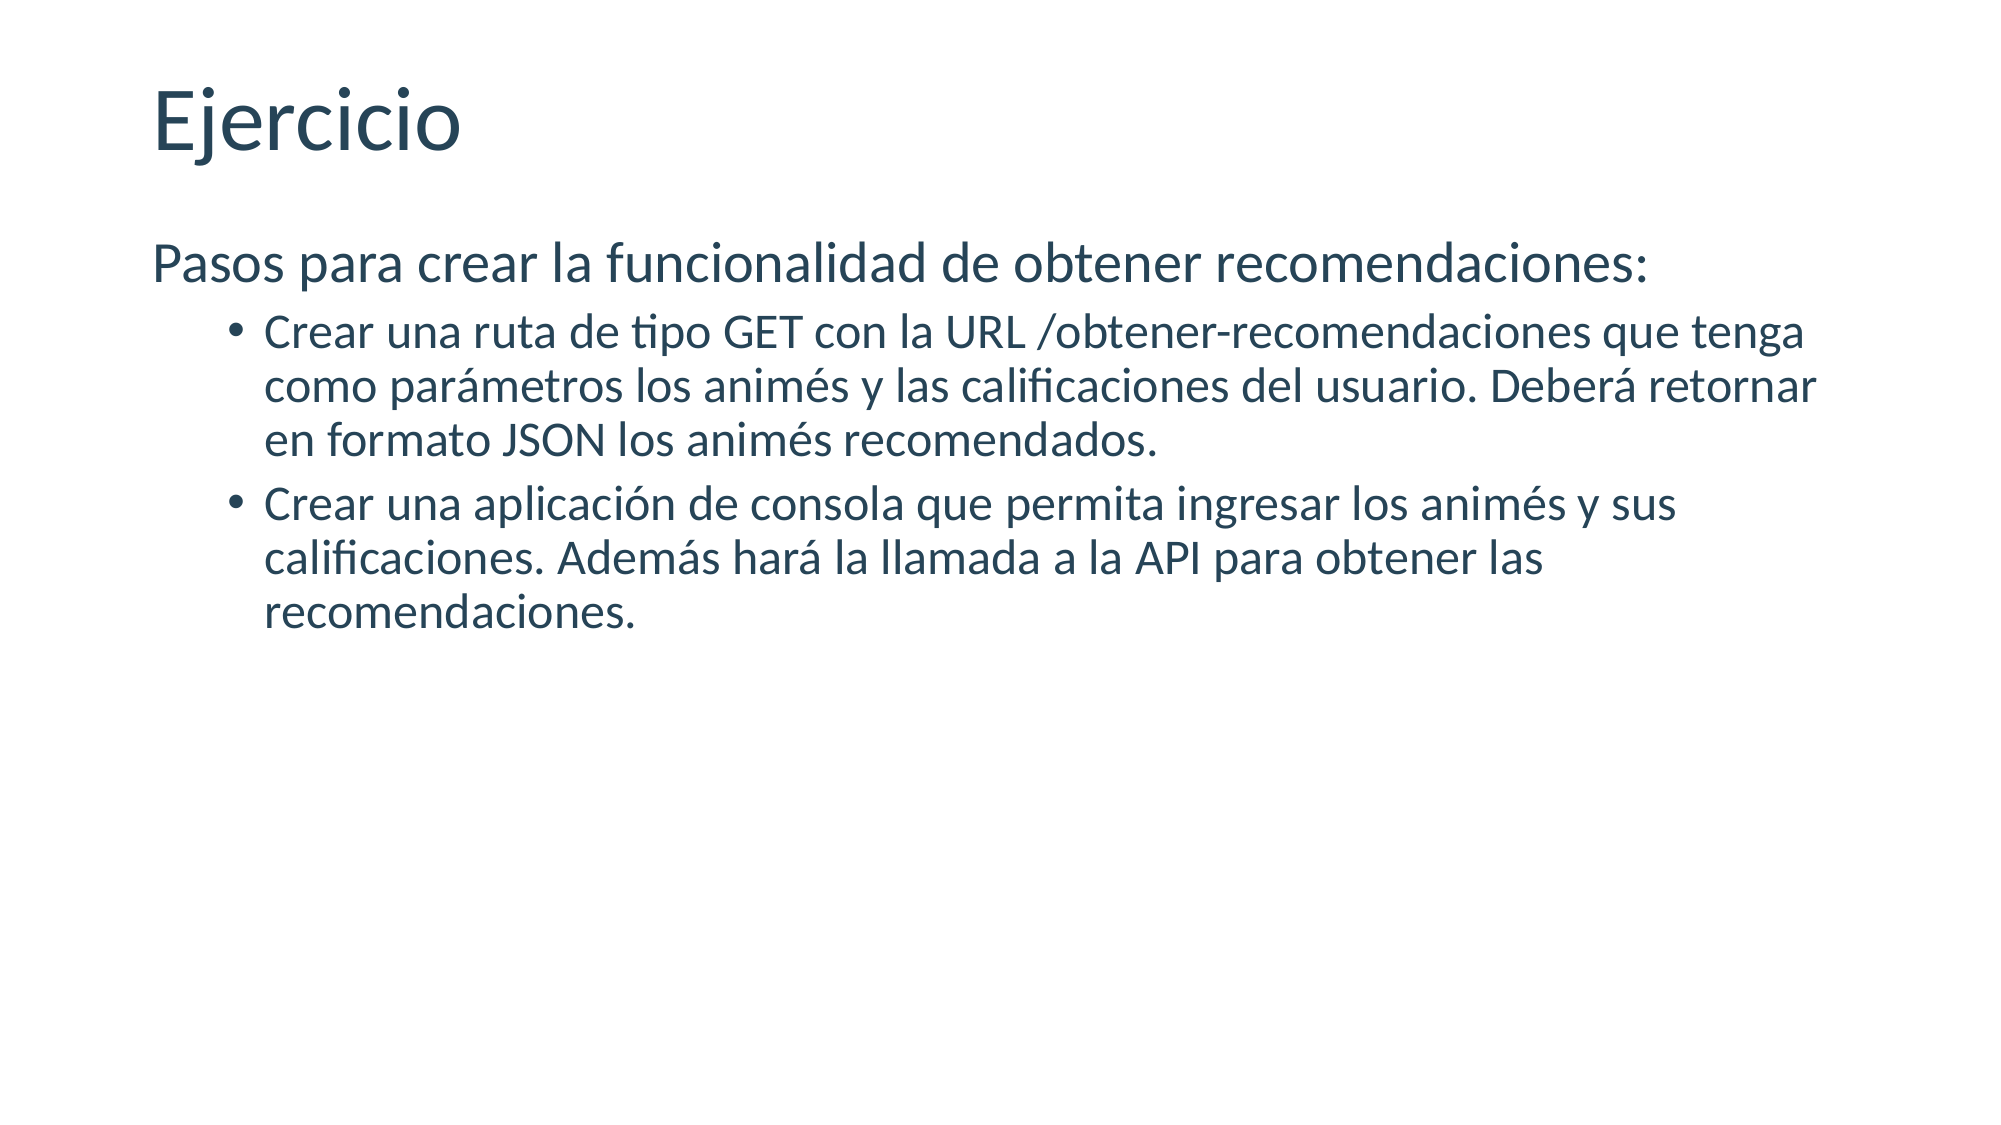

# Ejercicio
Pasos para crear la funcionalidad de obtener recomendaciones:
Crear una ruta de tipo GET con la URL /obtener-recomendaciones que tenga como parámetros los animés y las calificaciones del usuario. Deberá retornar en formato JSON los animés recomendados.
Crear una aplicación de consola que permita ingresar los animés y sus calificaciones. Además hará la llamada a la API para obtener las recomendaciones.